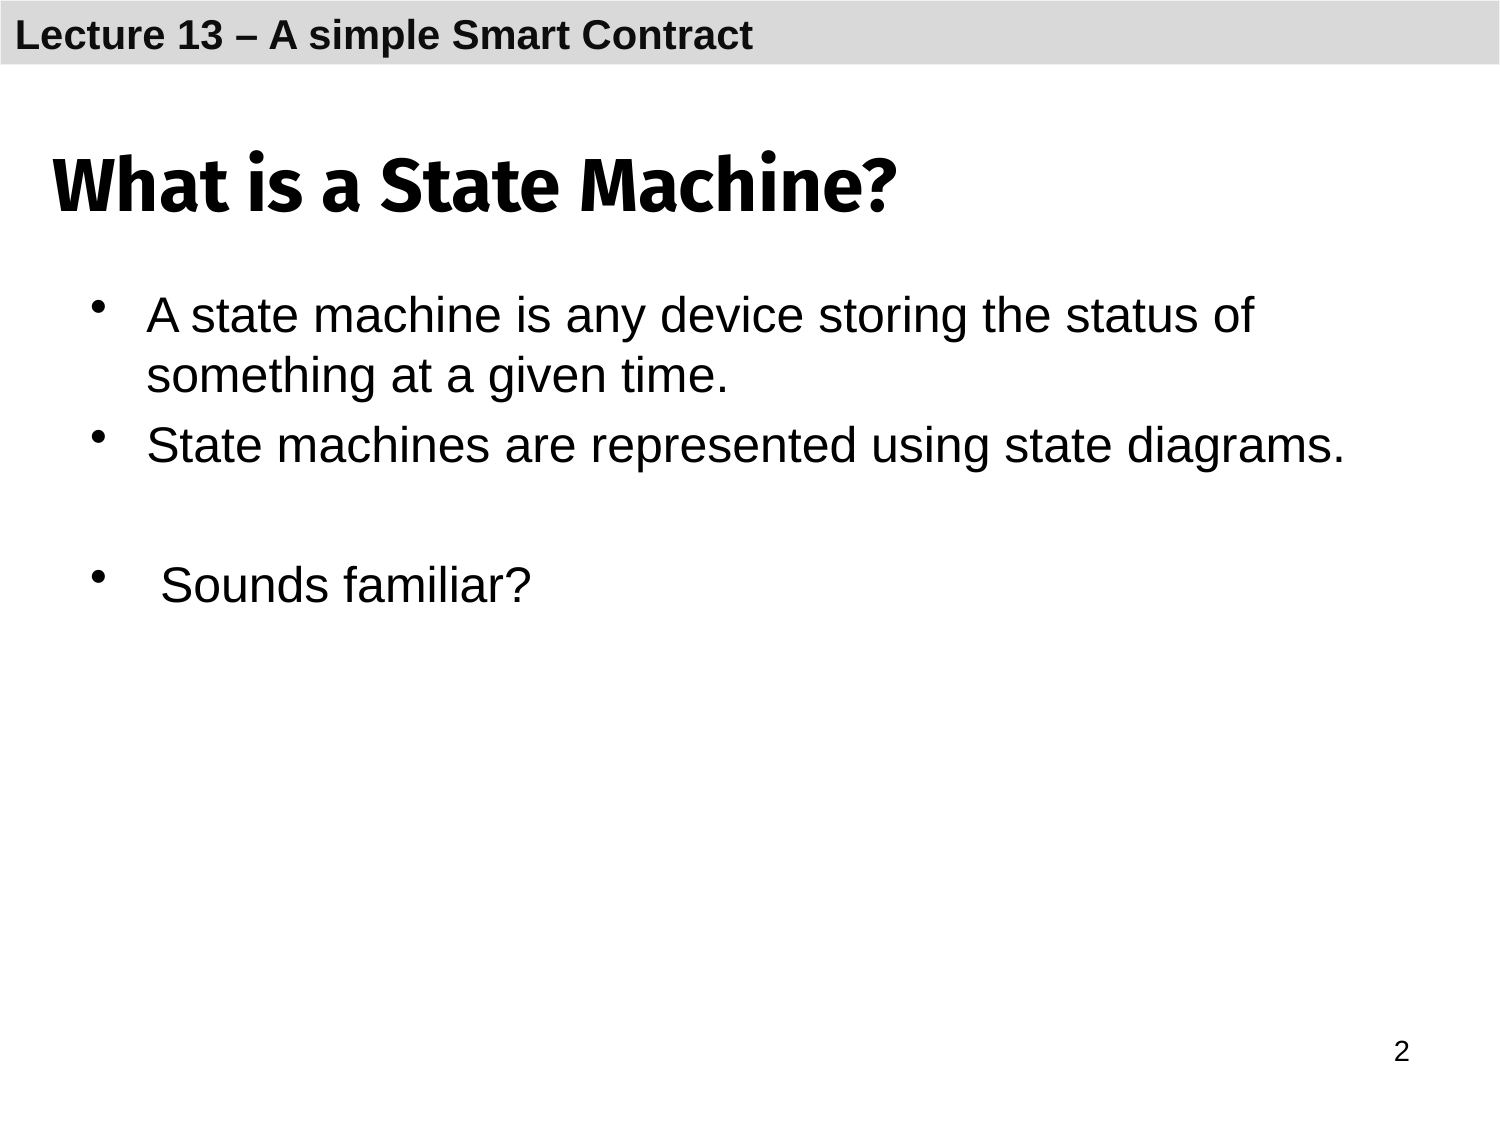

# What is a State Machine?
A state machine is any device storing the status of something at a given time.
State machines are represented using state diagrams.

 Sounds familiar?
2